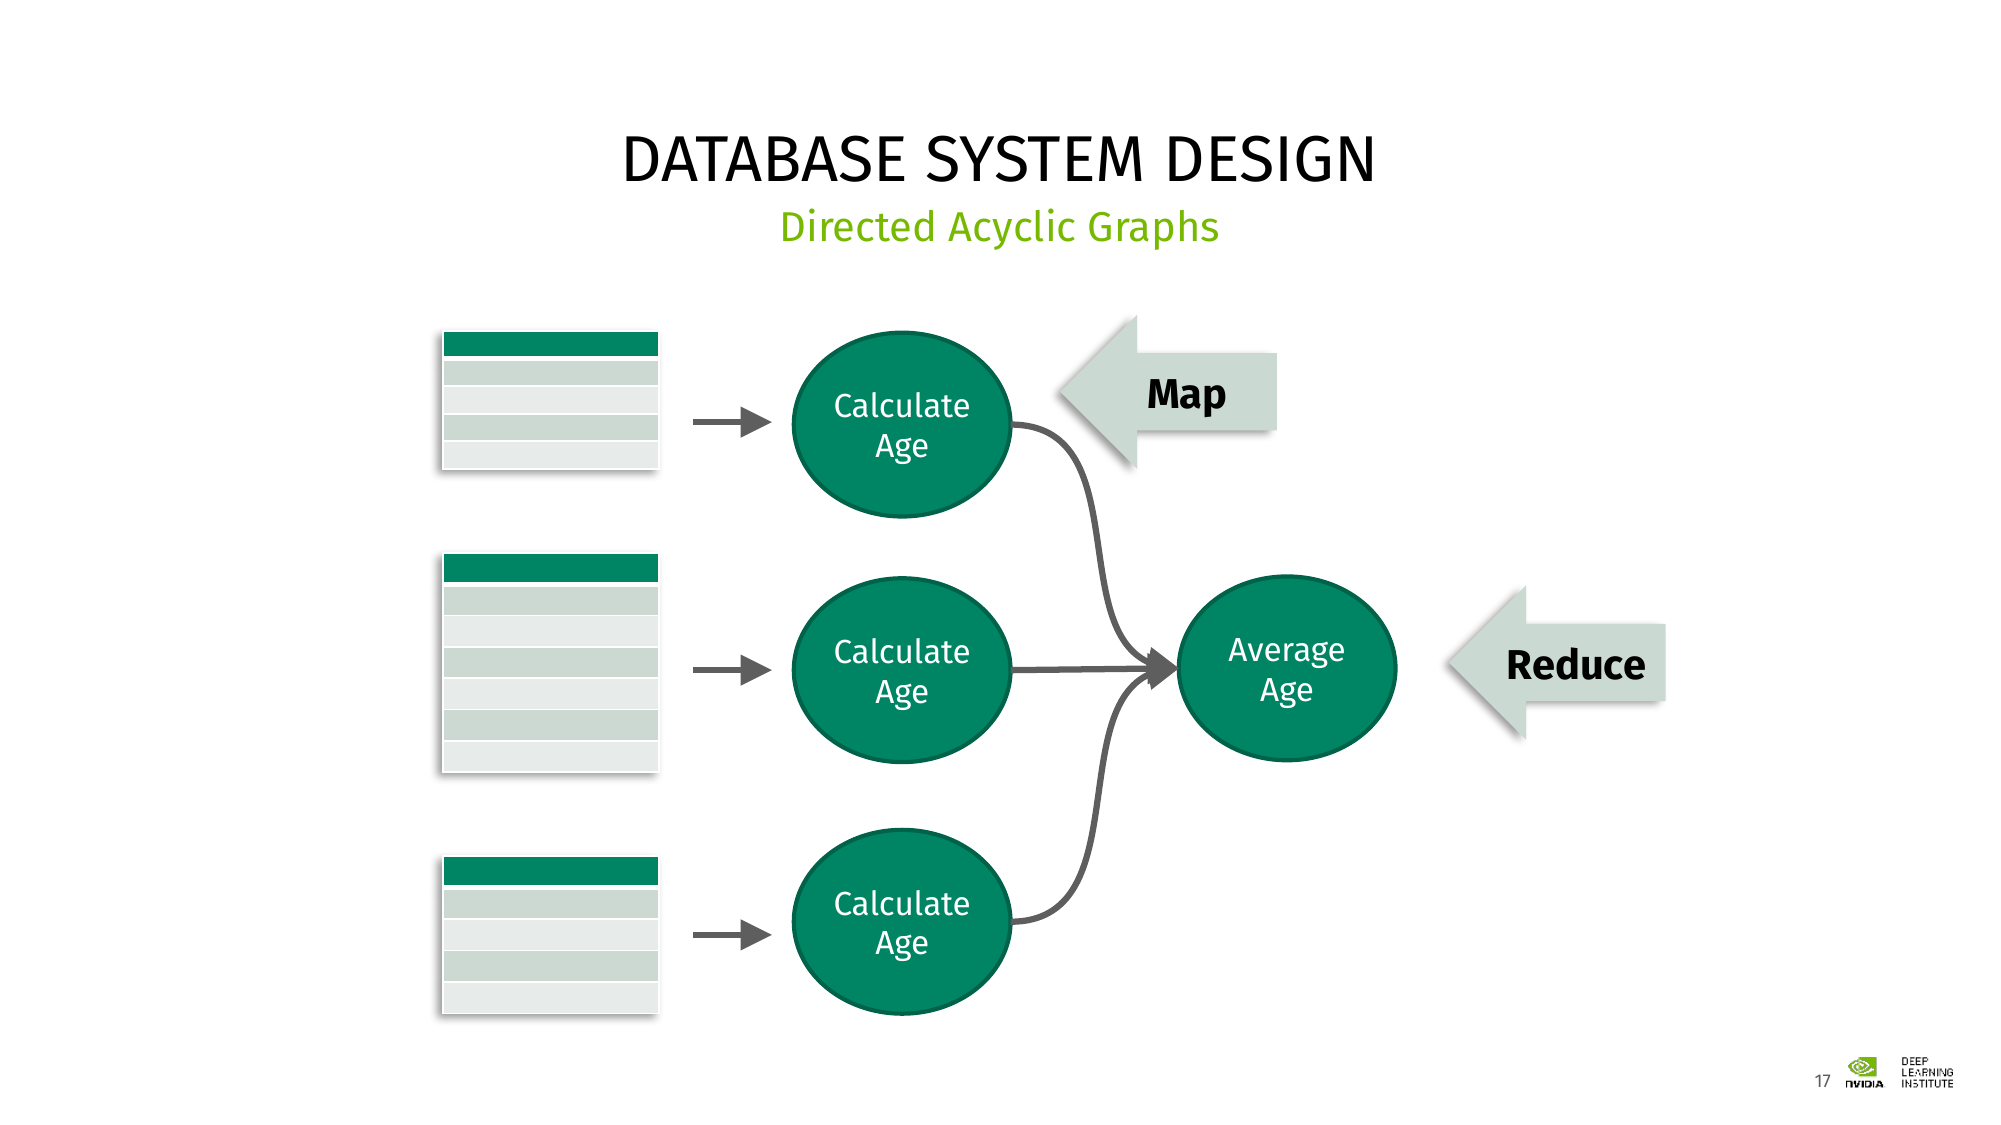

# Database System Design
Directed Acyclic Graphs
Map
|  |
| --- |
|  |
|  |
|  |
|  |
Calculate Age
|  |
| --- |
|  |
|  |
|  |
|  |
|  |
|  |
Average Age
Calculate Age
Reduce
Calculate Age
|  |
| --- |
|  |
|  |
|  |
|  |